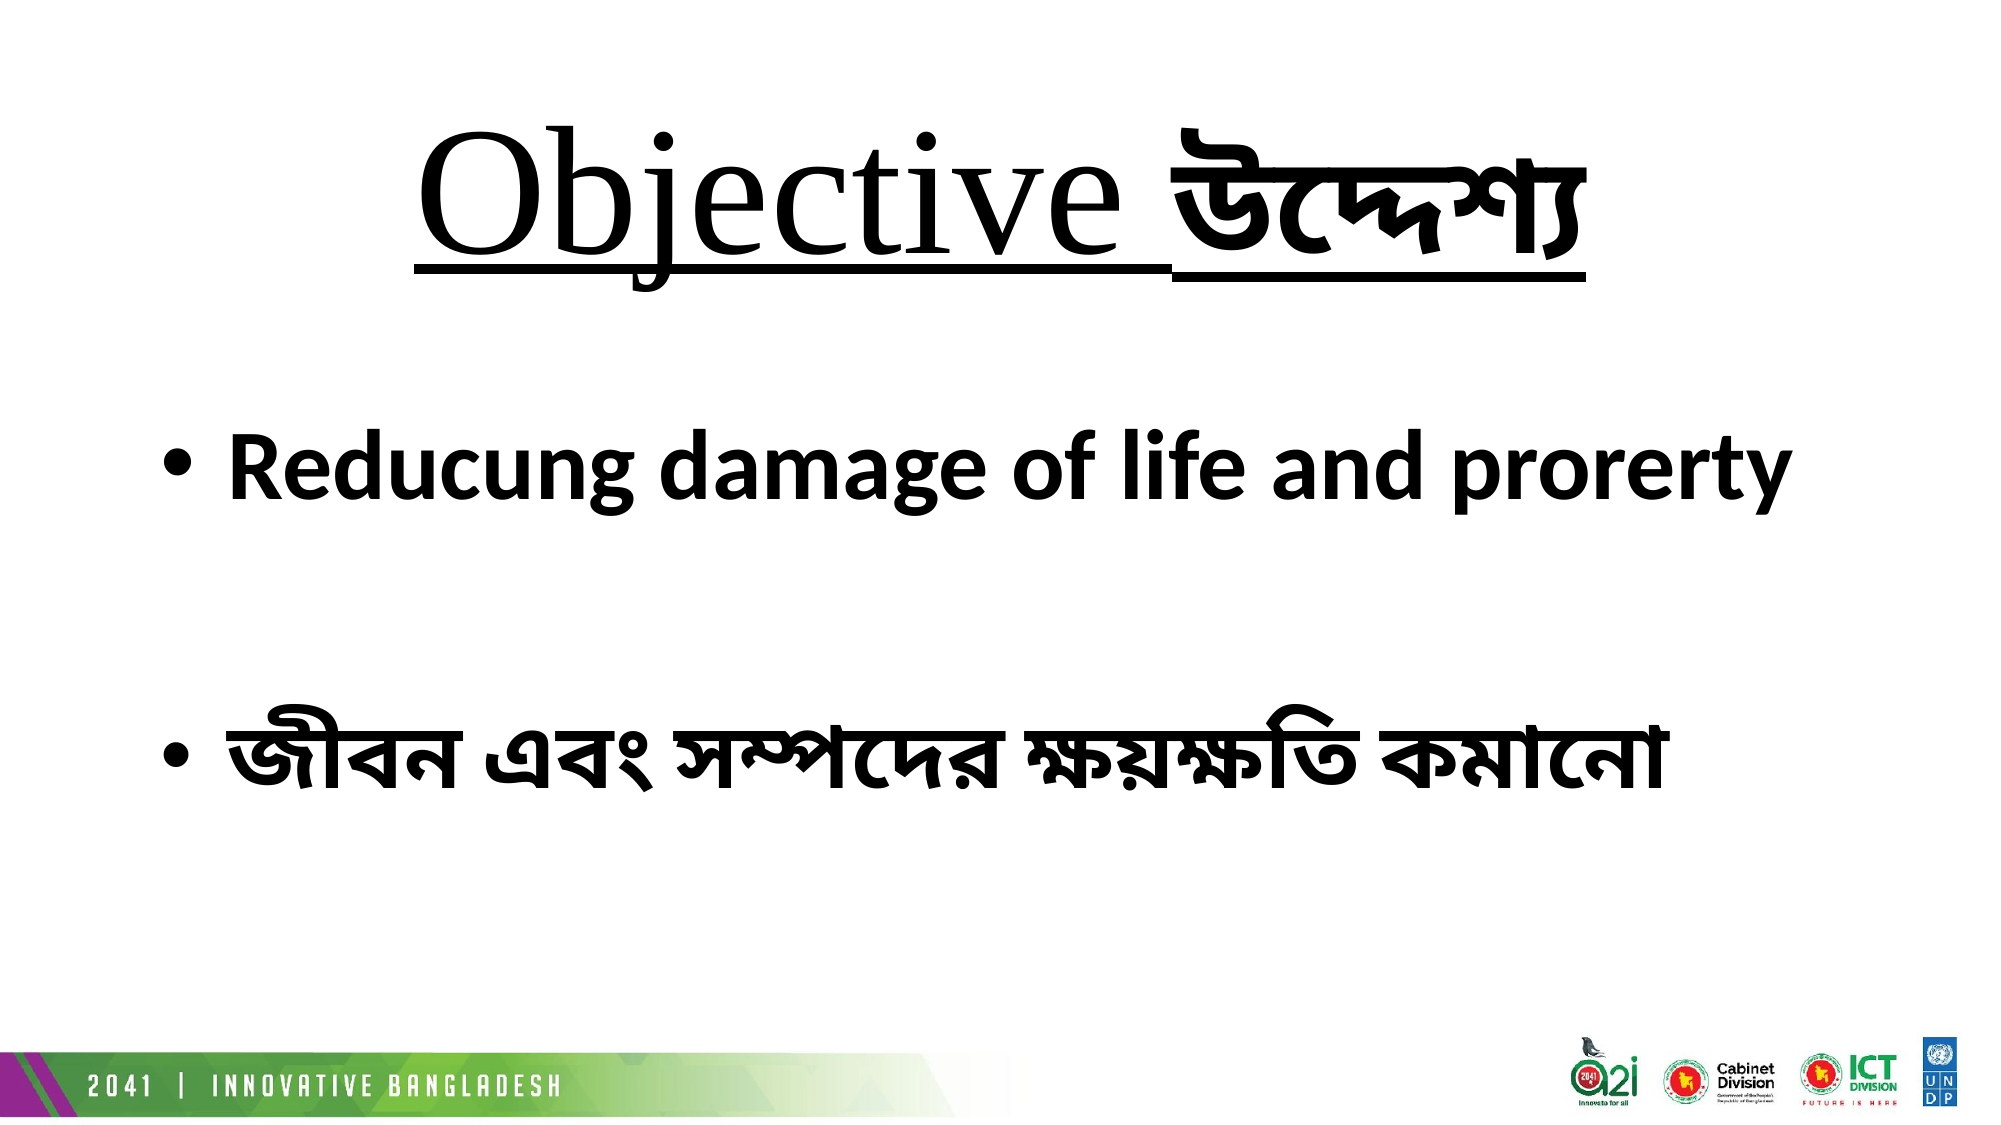

# Objective উদ্দেশ্য
Reducung damage of life and prorerty

জীবন এবং সম্পদের ক্ষয়ক্ষতি কমানো